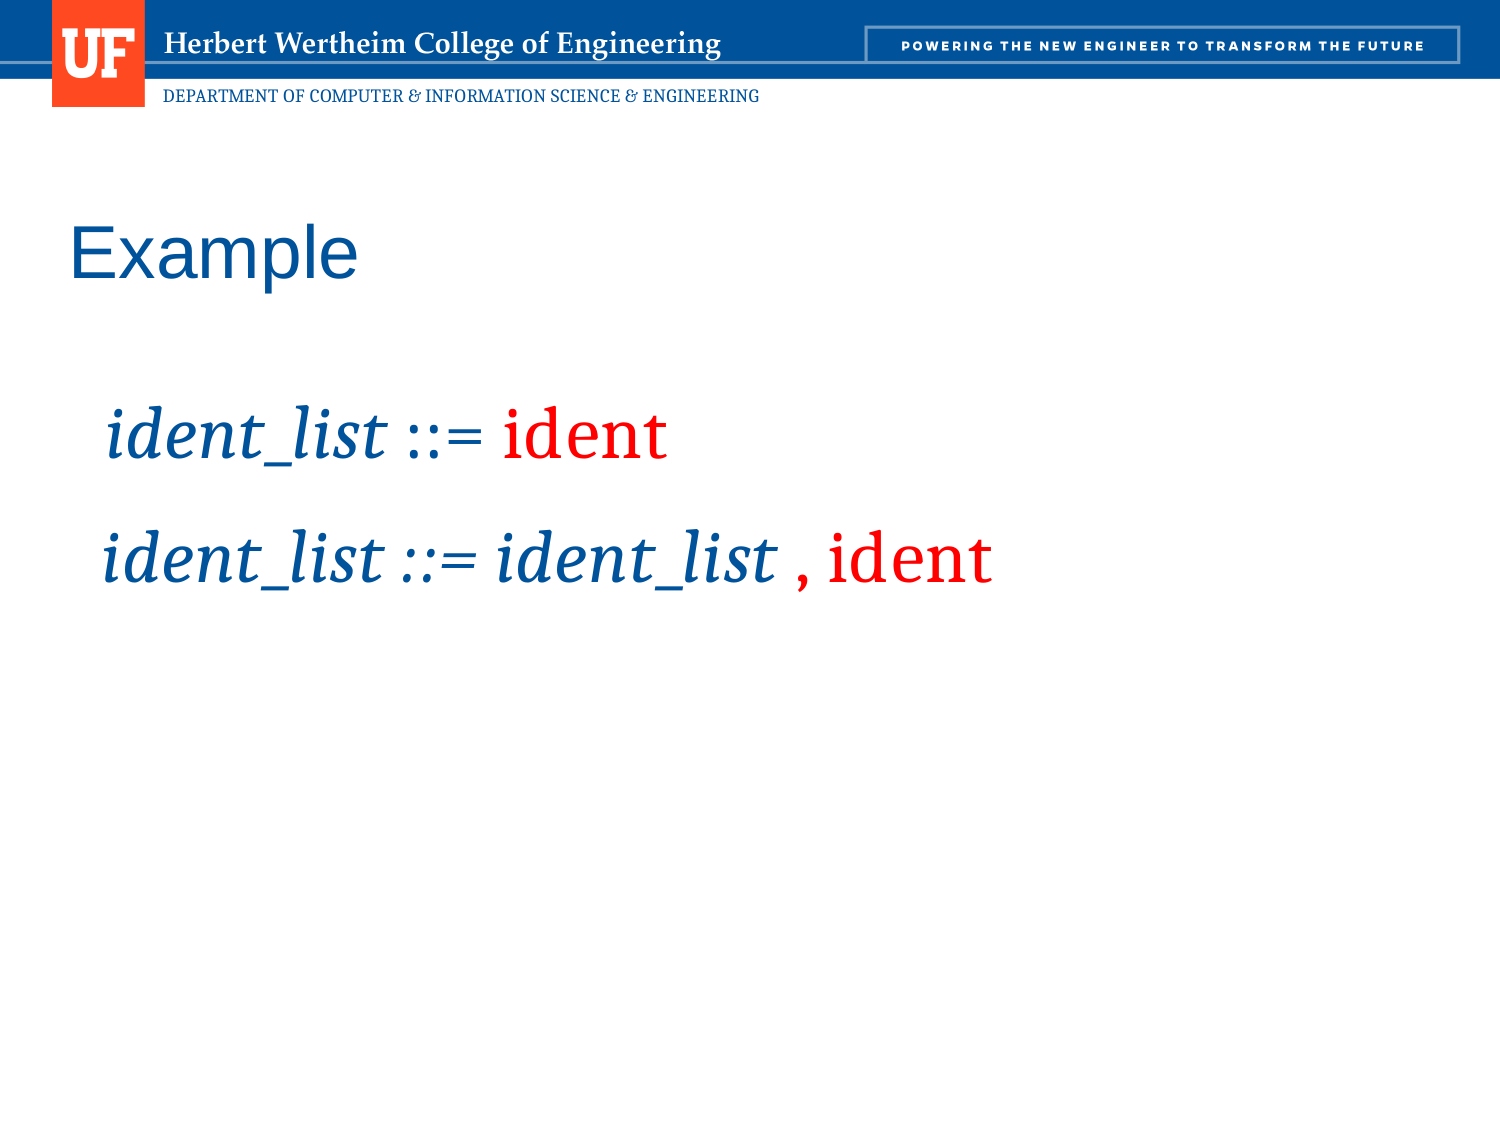

101
# Example
  ident_list ::= ident
  ident_list ::= ident_list , ident